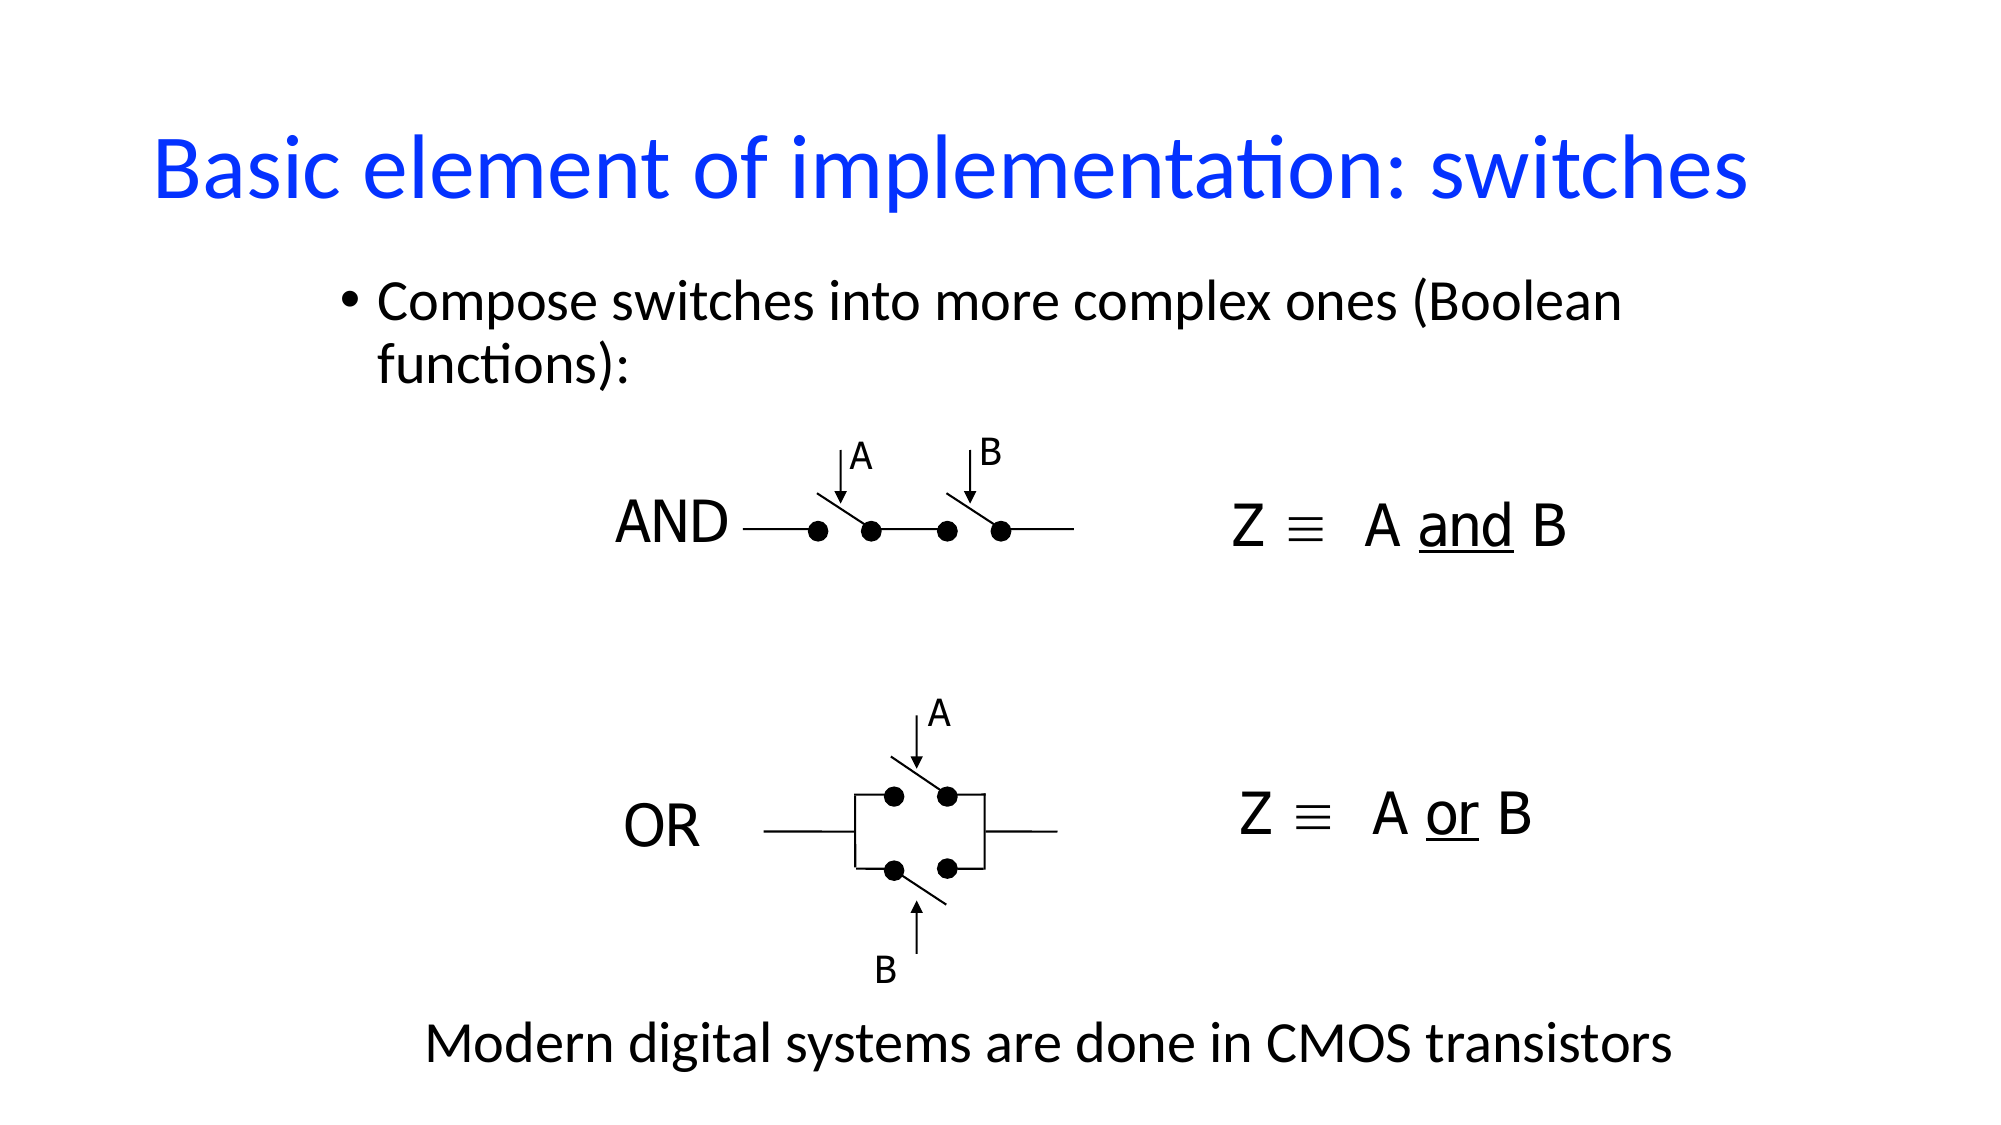

# Basic element of implementation: switches
Compose switches into more complex ones (Boolean functions):
B
A

AND
Z ≡  A and B

A

Z ≡  A or B

OR

B
Modern digital systems are done in CMOS transistors